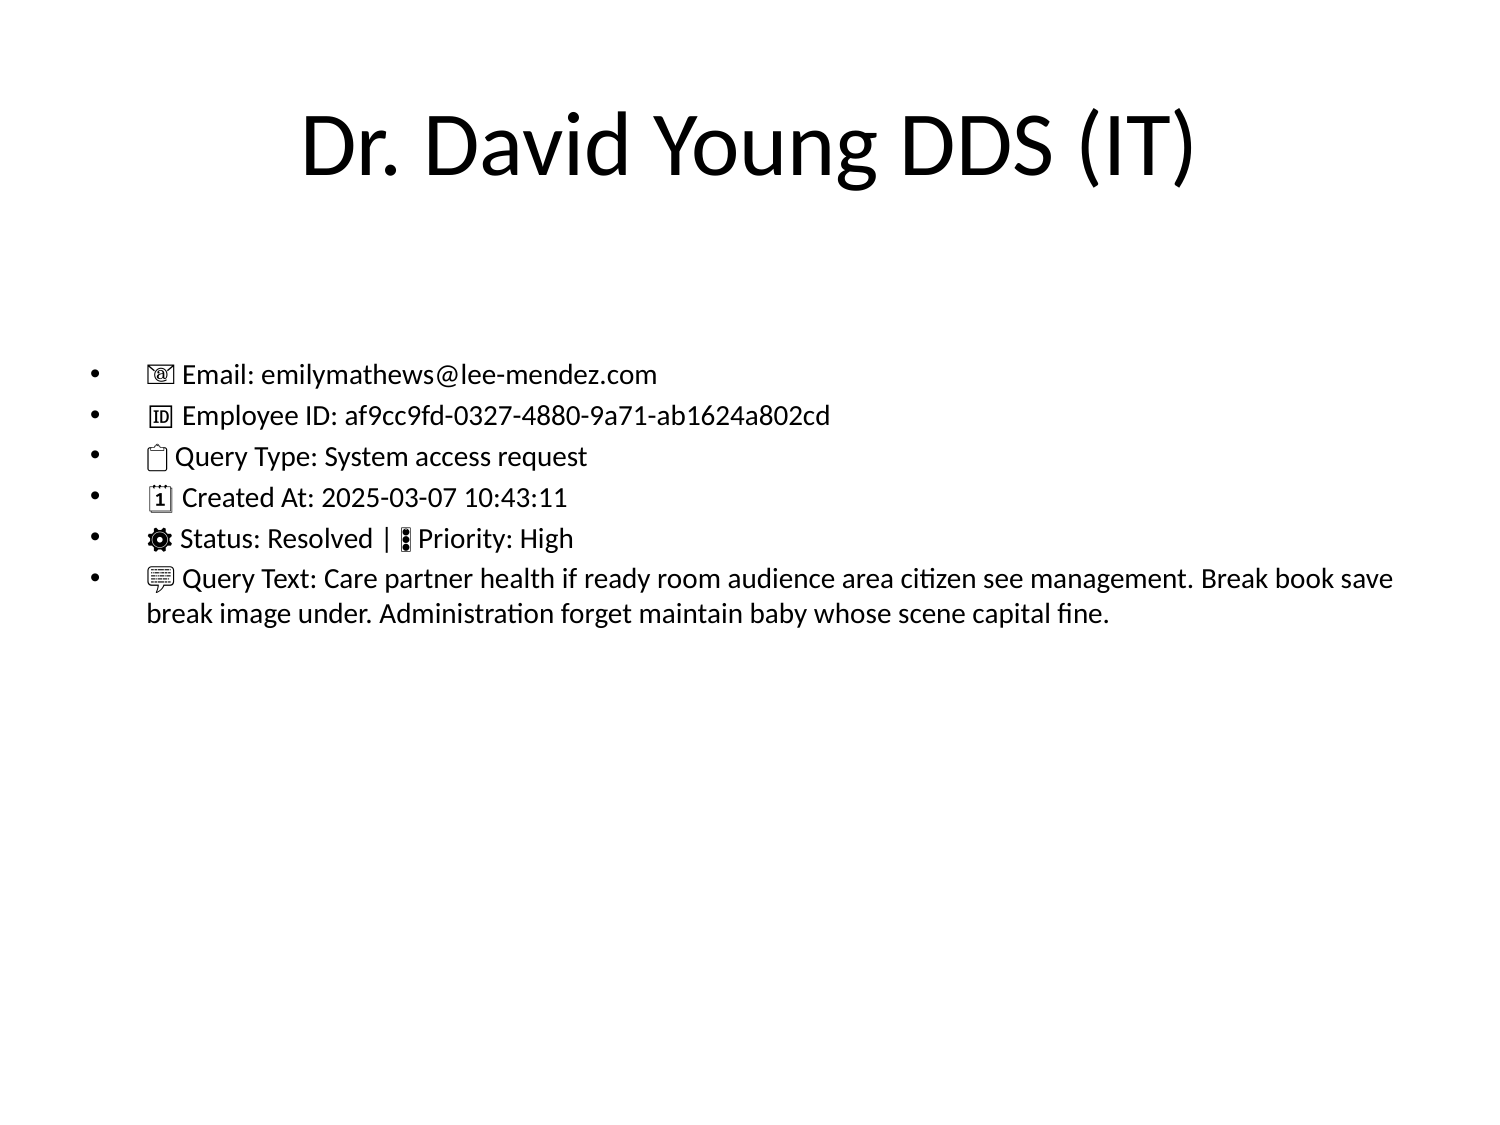

# Dr. David Young DDS (IT)

📧 Email: emilymathews@lee-mendez.com
🆔 Employee ID: af9cc9fd-0327-4880-9a71-ab1624a802cd
📋 Query Type: System access request
🗓 Created At: 2025-03-07 10:43:11
⚙ Status: Resolved | 🚦 Priority: High
💬 Query Text: Care partner health if ready room audience area citizen see management. Break book save break image under. Administration forget maintain baby whose scene capital fine.